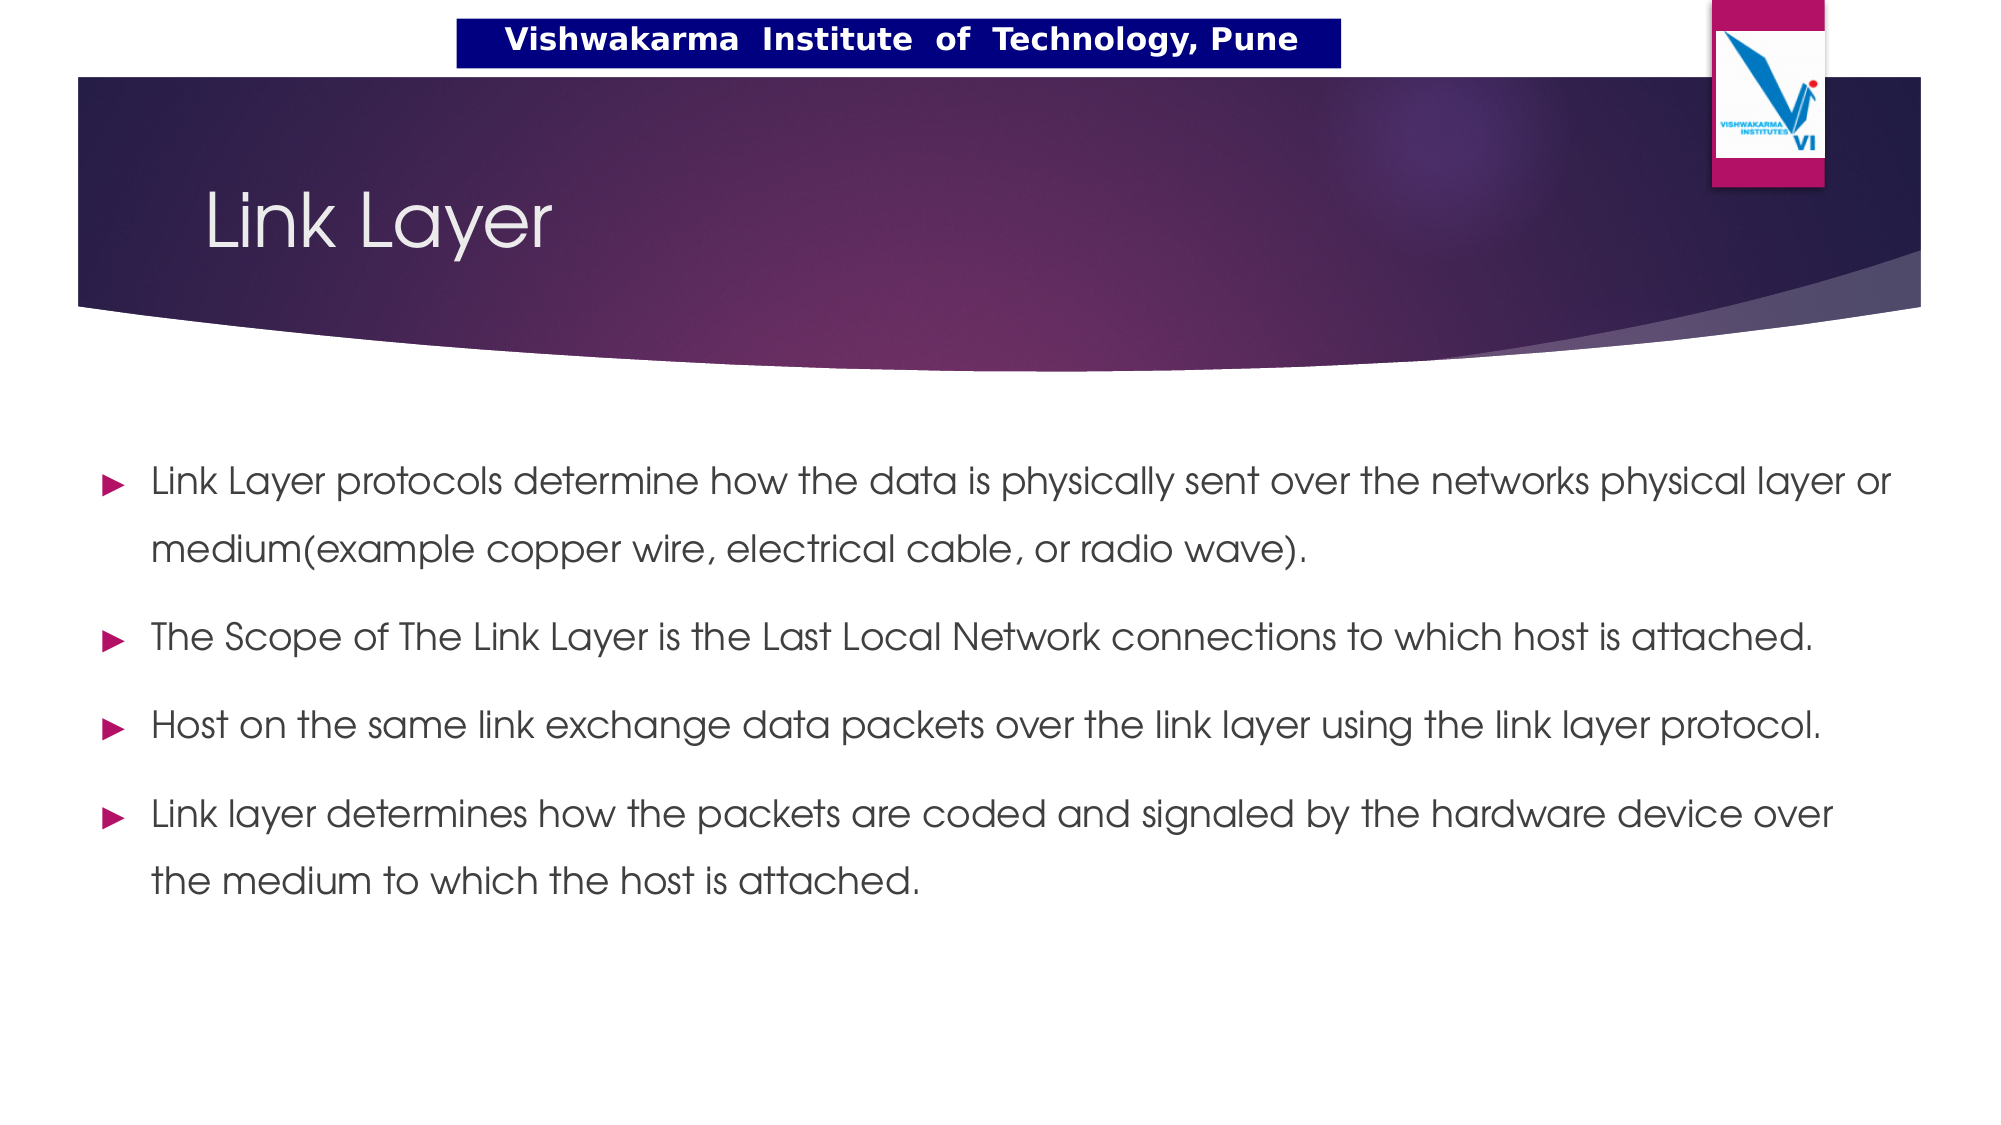

# Link Layer
Link Layer protocols determine how the data is physically sent over the networks physical layer or medium(example copper wire, electrical cable, or radio wave).
The Scope of The Link Layer is the Last Local Network connections to which host is attached.
Host on the same link exchange data packets over the link layer using the link layer protocol.
Link layer determines how the packets are coded and signaled by the hardware device over the medium to which the host is attached.